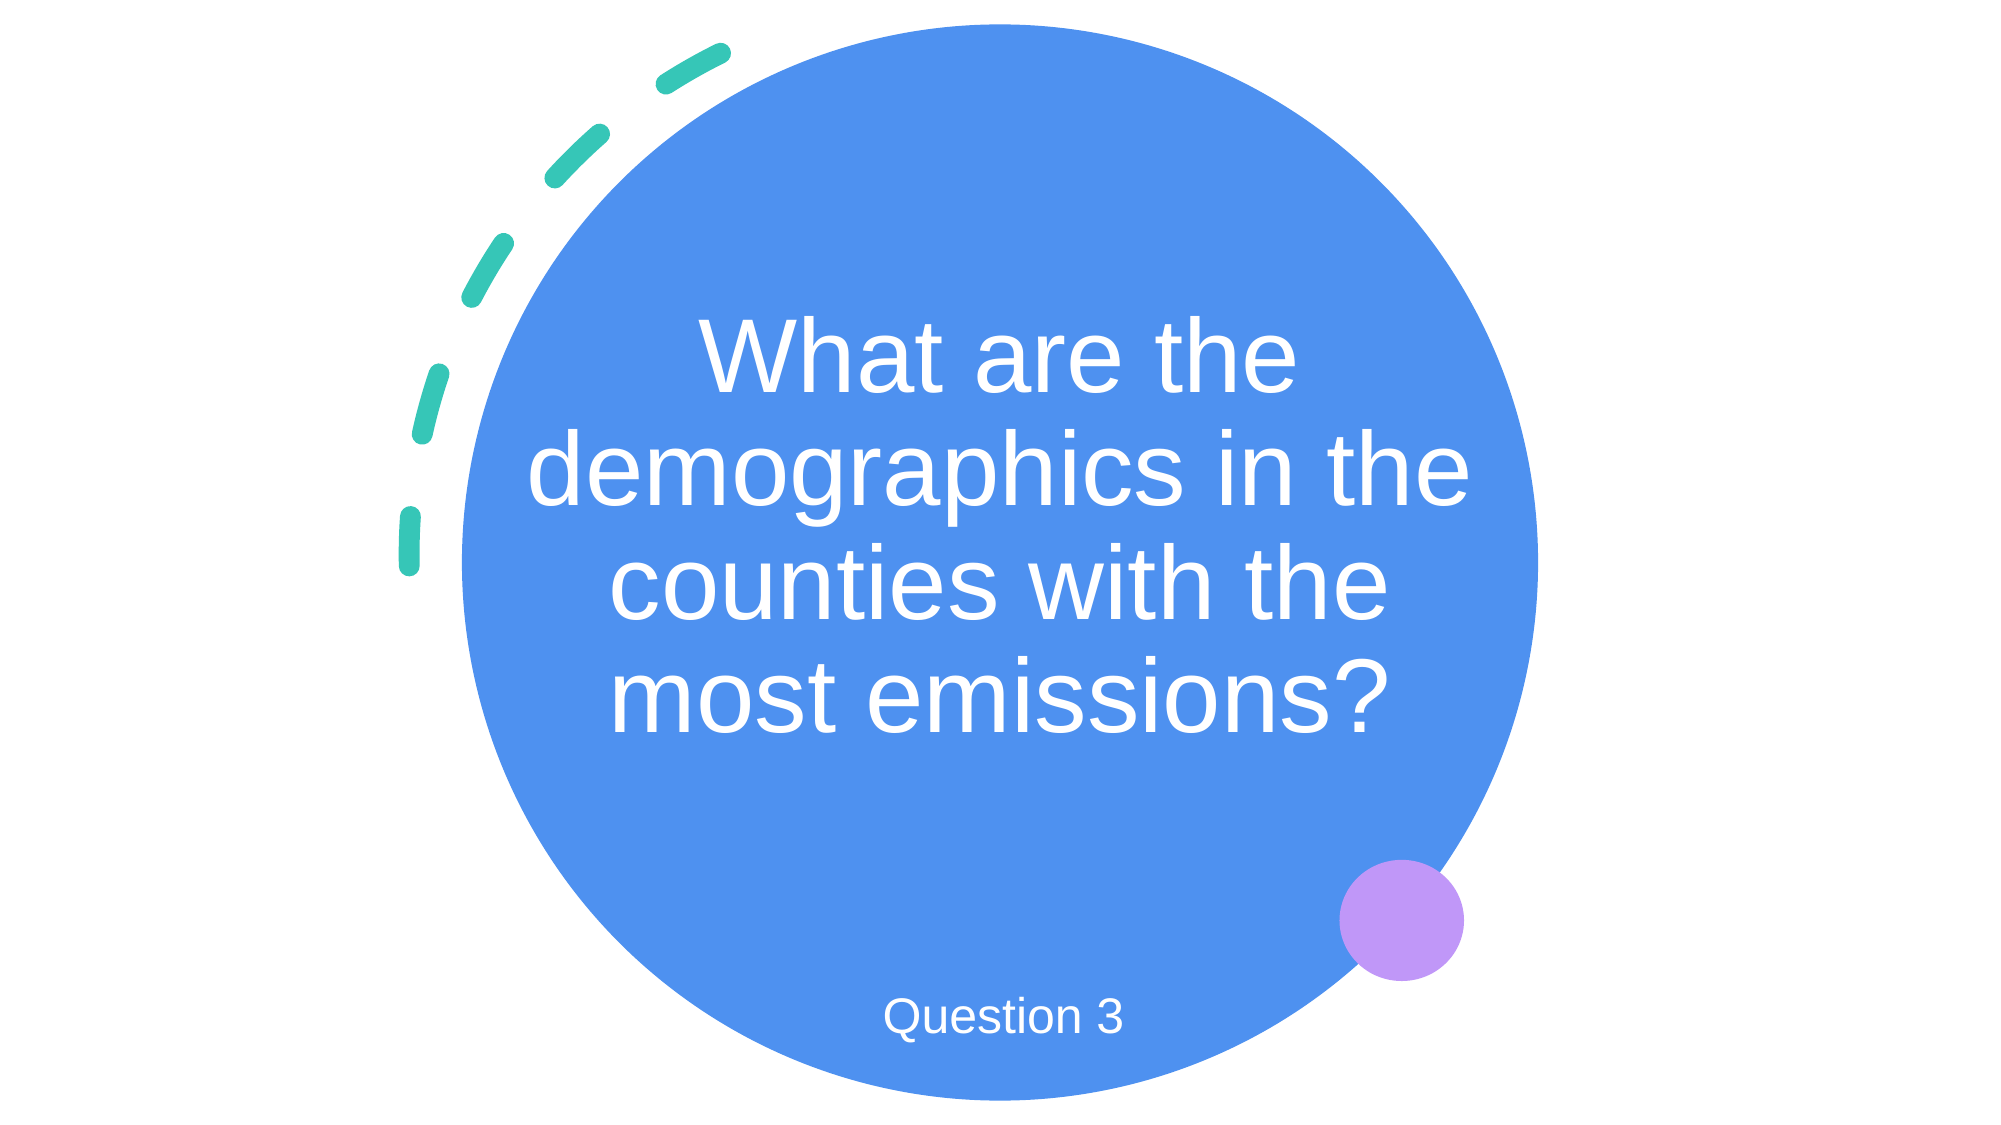

# What are the demographics in the counties with the most emissions?

Question 3